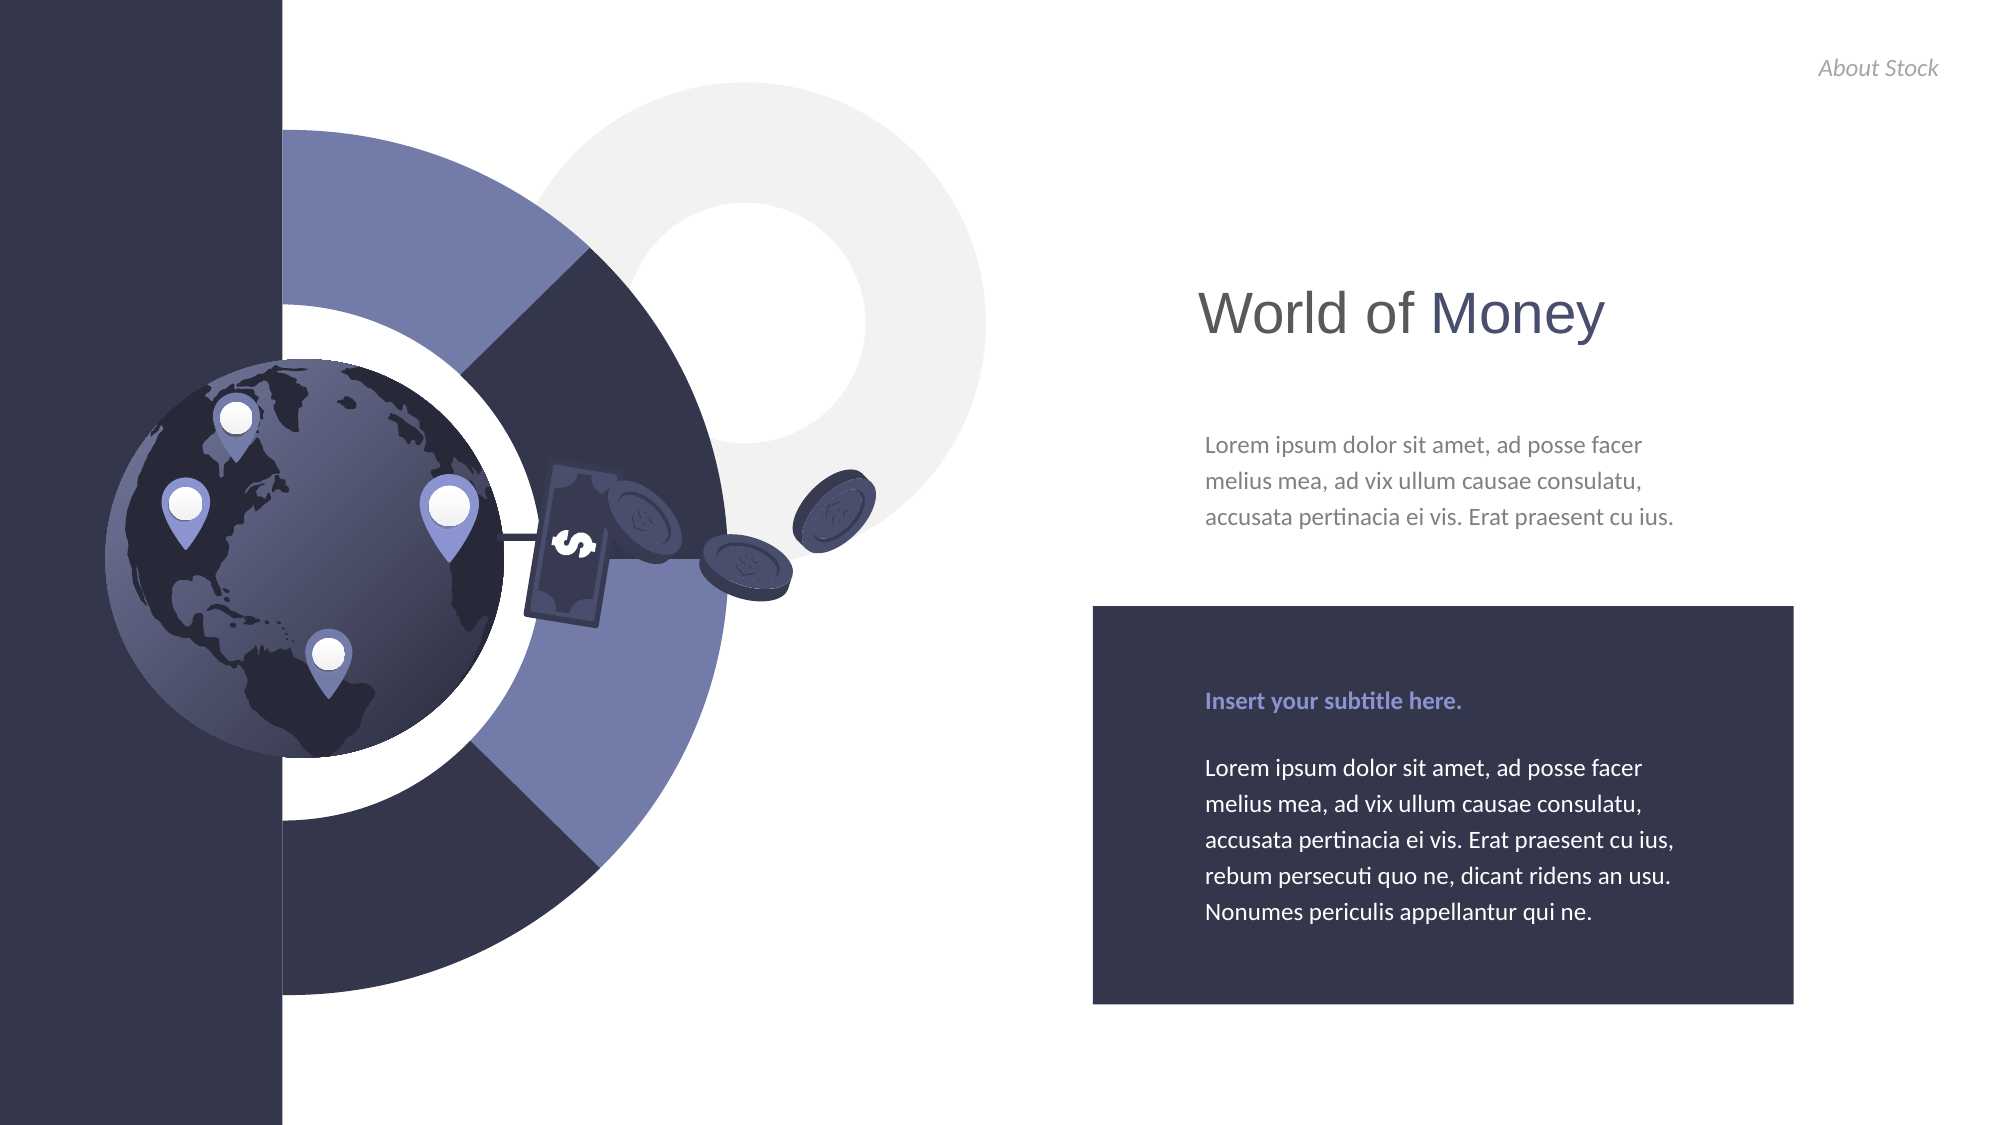

About Stock

# World of Money

Lorem ipsum dolor sit amet, ad posse facer melius mea, ad vix ullum causae consulatu, accusata pertinacia ei vis. Erat praesent cu ius.

Insert your subtitle here.
Lorem ipsum dolor sit amet, ad posse facer melius mea, ad vix ullum causae consulatu, accusata pertinacia ei vis. Erat praesent cu ius, rebum persecuti quo ne, dicant ridens an usu. Nonumes periculis appellantur qui ne.